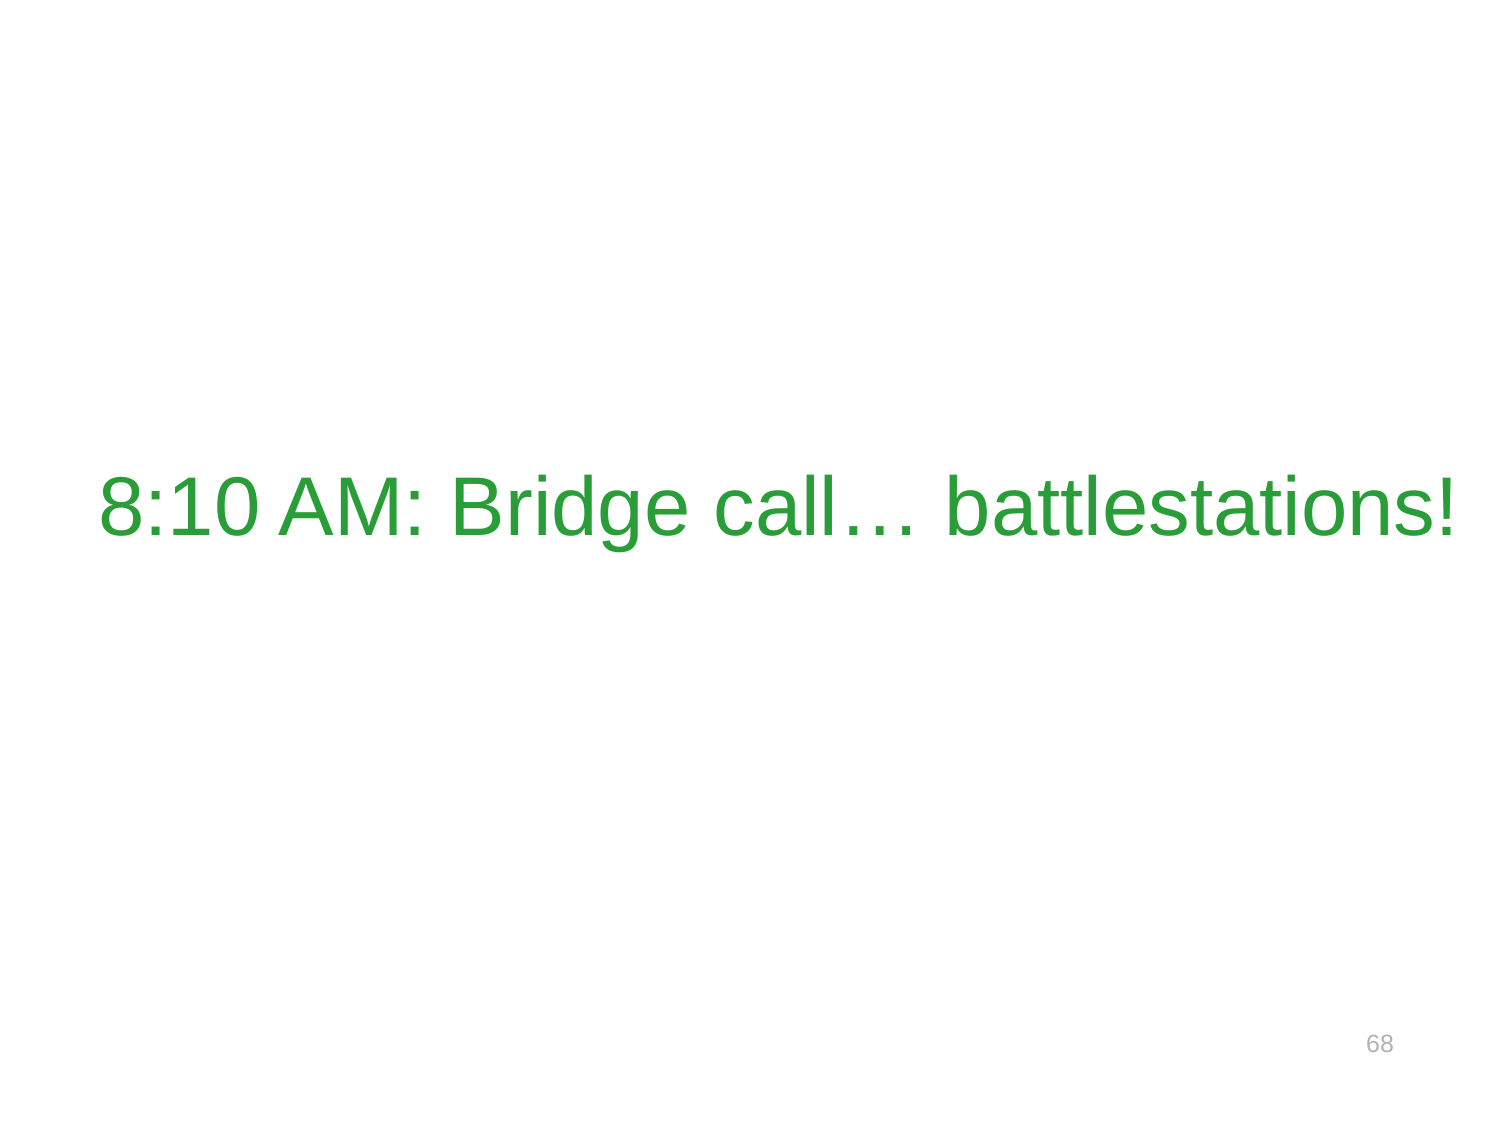

# 8:10 AM: Bridge call… battlestations!

68